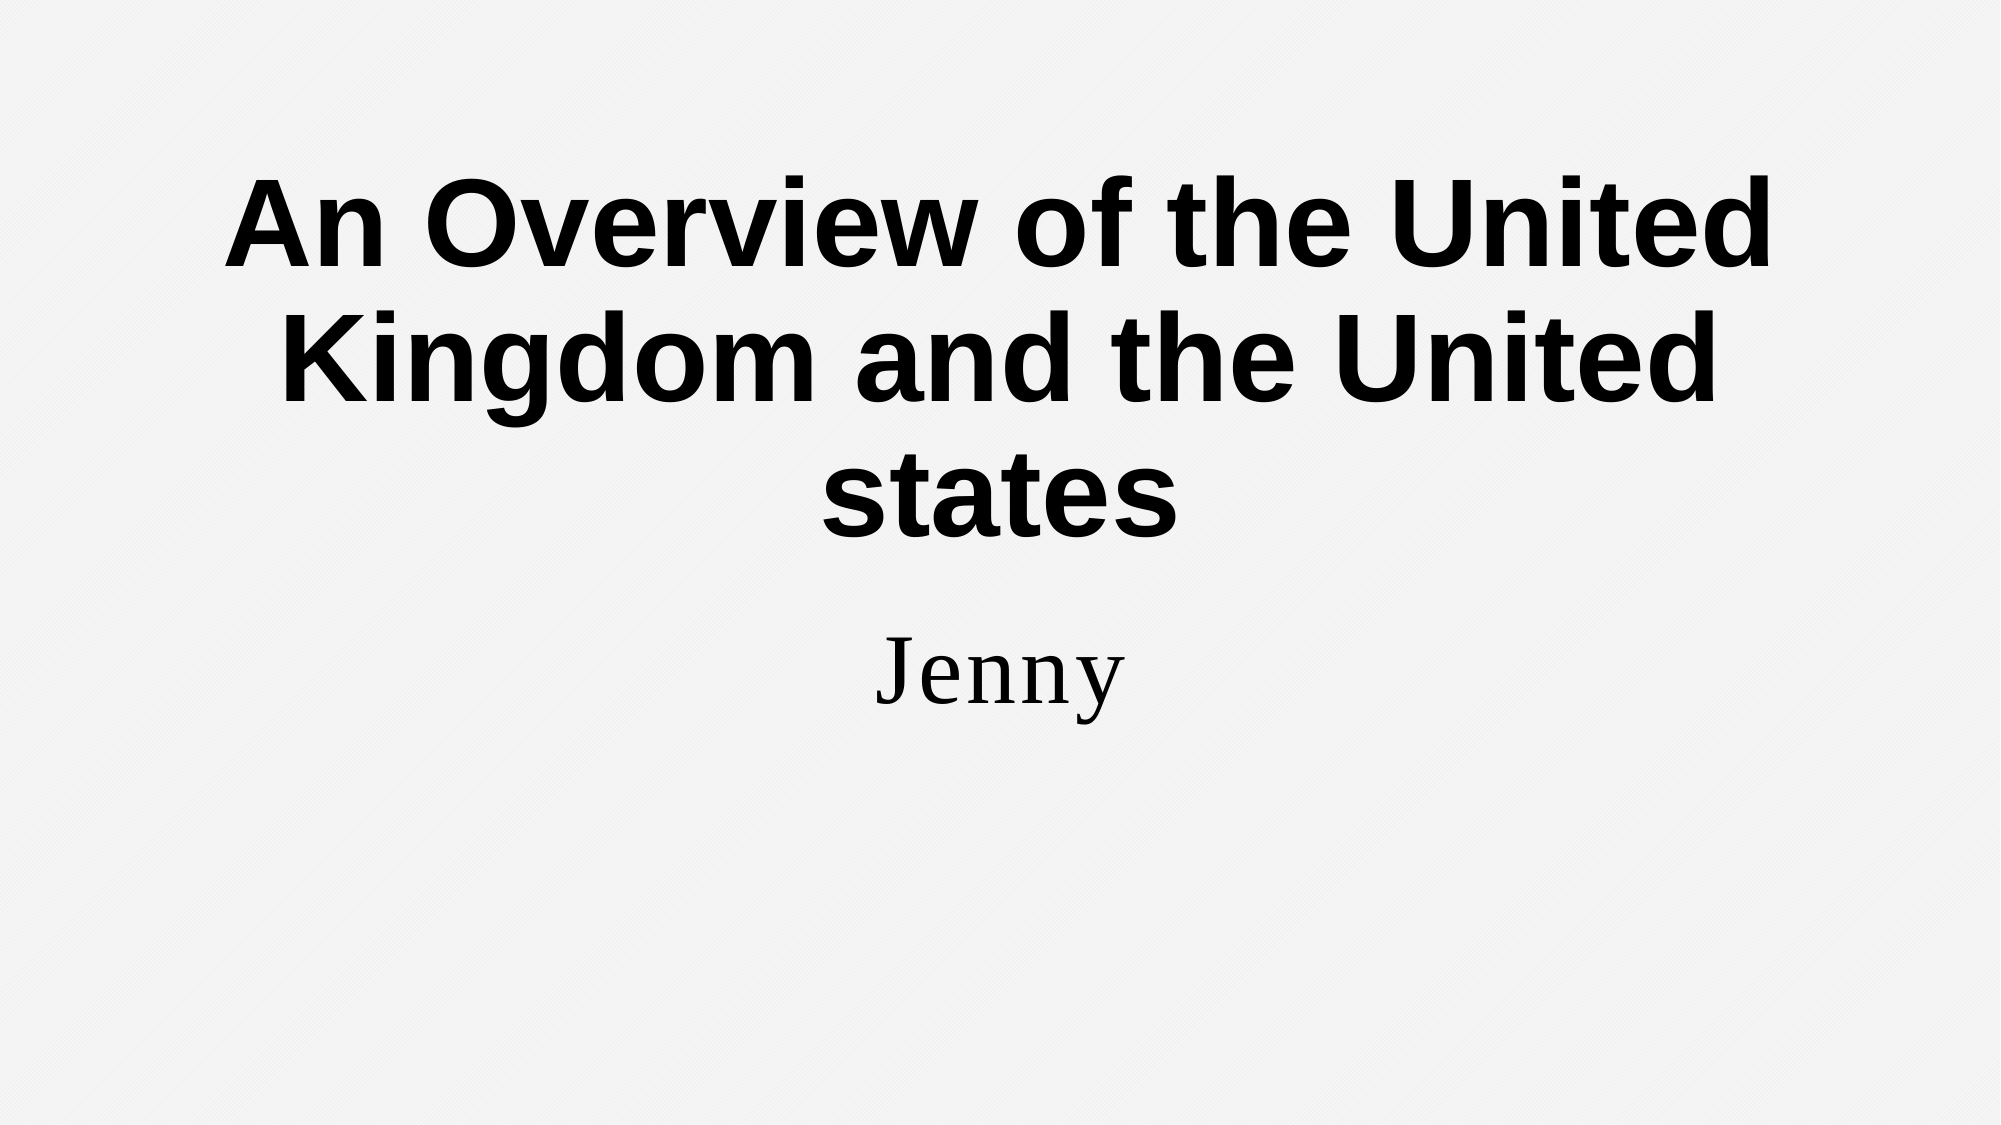

# An Overview of the United Kingdom and the United states
Jenny